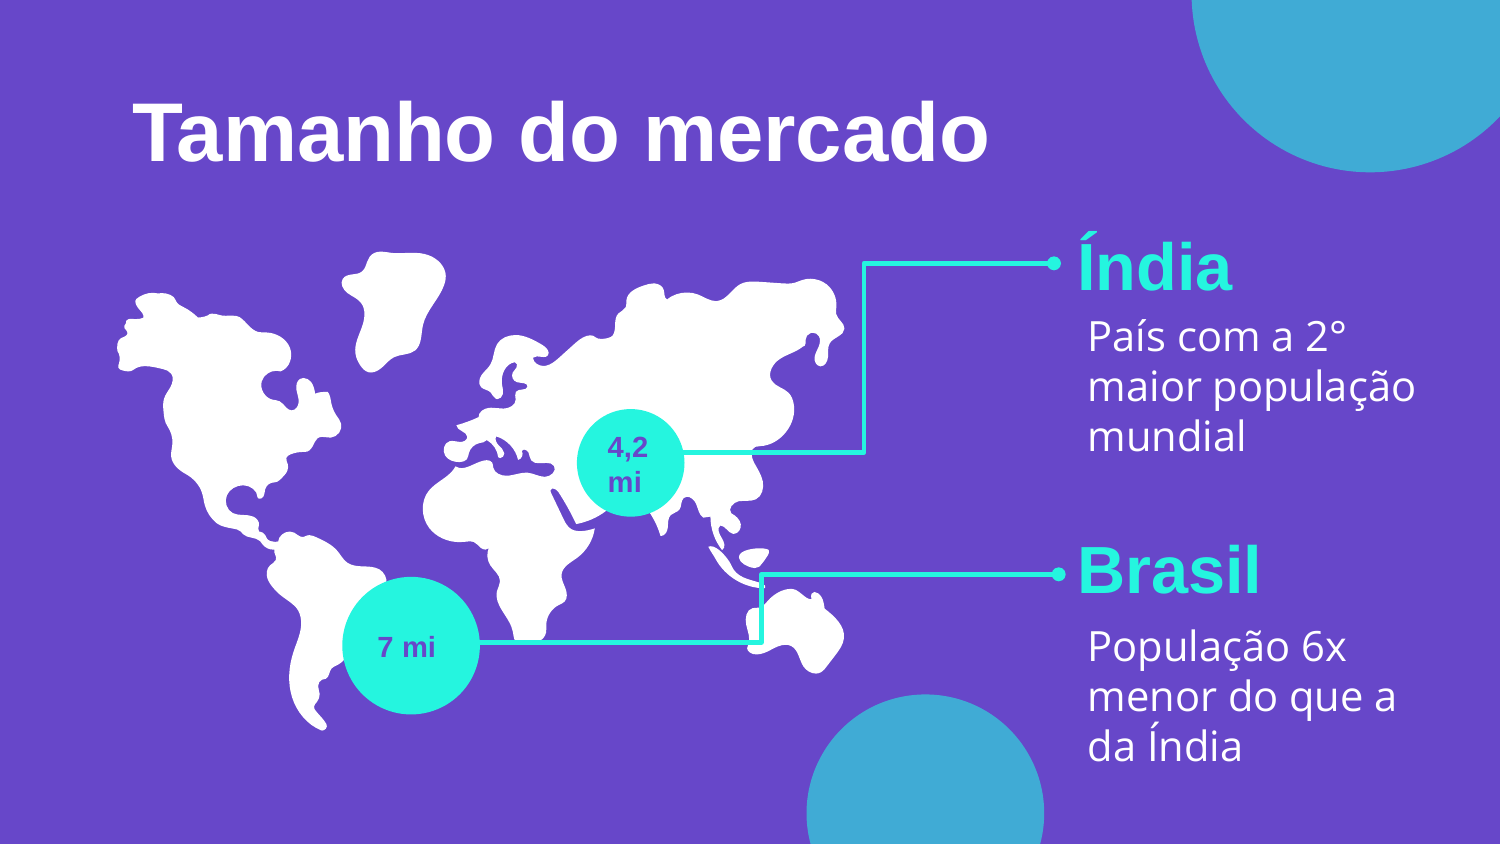

# Tamanho do mercado
Índia

País com a 2° maior população mundial
4,2mi
Brasil
7 mi
População 6x menor do que a da Índia